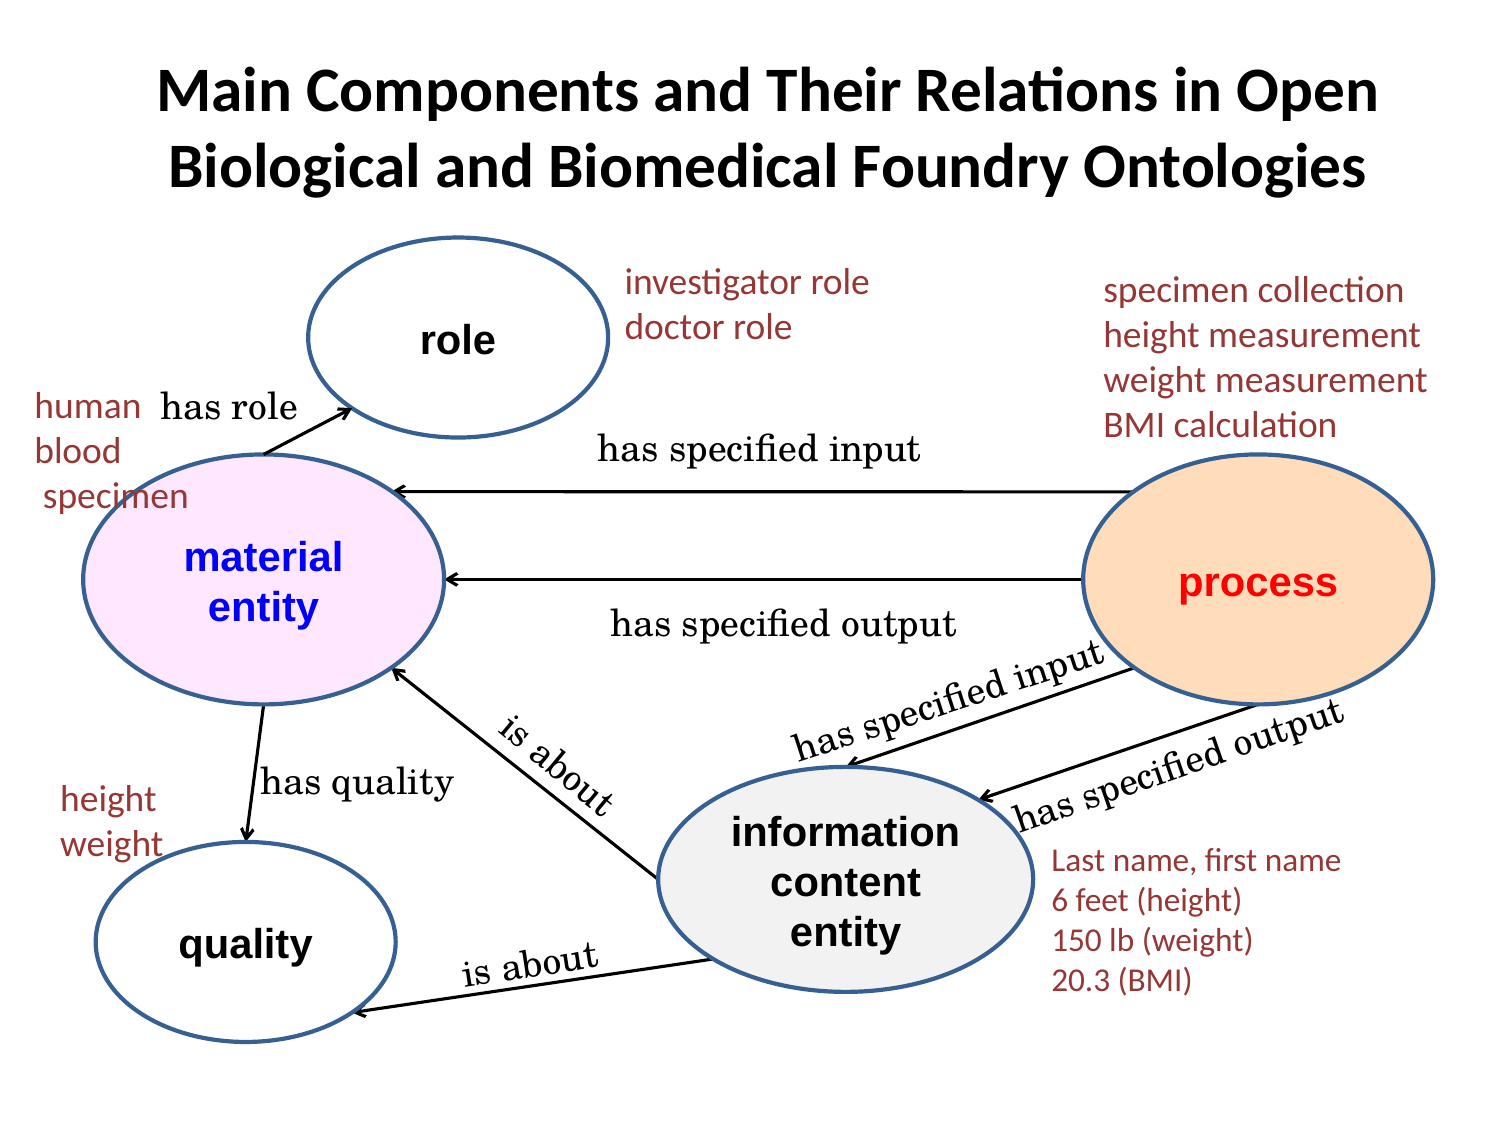

# Main Components and Their Relations in Open Biological and Biomedical Foundry Ontologies
role
material entity
process
information content entity
quality
investigator role
doctor role
specimen collection
height measurement
weight measurement
BMI calculation
human
blood
 specimen
has role
has specified input
has specified output
has specified input
has specified output
is about
has quality
height
weight
Last name, first name
6 feet (height)
150 lb (weight)
20.3 (BMI)
is about